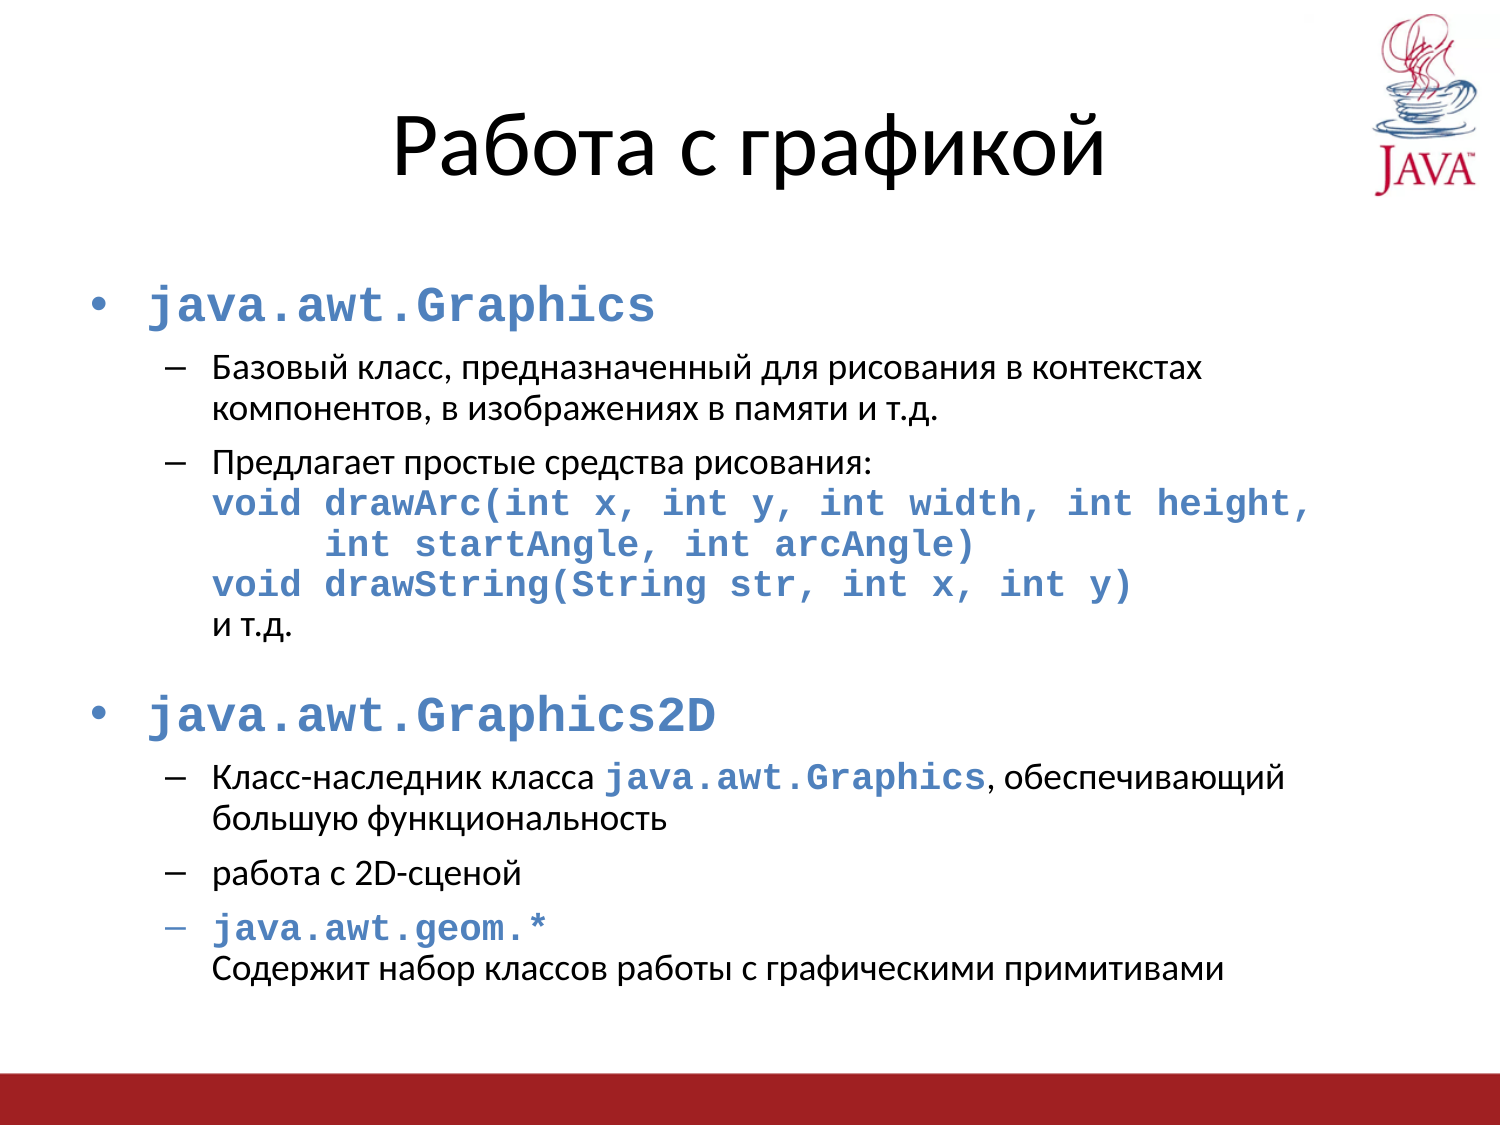

# Работа с графикой
java.awt.Graphics
Базовый класс, предназначенный для рисования в контекстах компонентов, в изображениях в памяти и т.д.
Предлагает простые средства рисования:
void drawArc(int x, int y, int width, int height,
     int startAngle, int arcAngle)
void drawString(String str, int x, int y)
и т.д.
java.awt.Graphics2D
Класс-наследник класса java.awt.Graphics, обеспечивающий большую функциональность
работа с 2D-сценой
java.awt.geom.*
Содержит набор классов работы с графическими примитивами